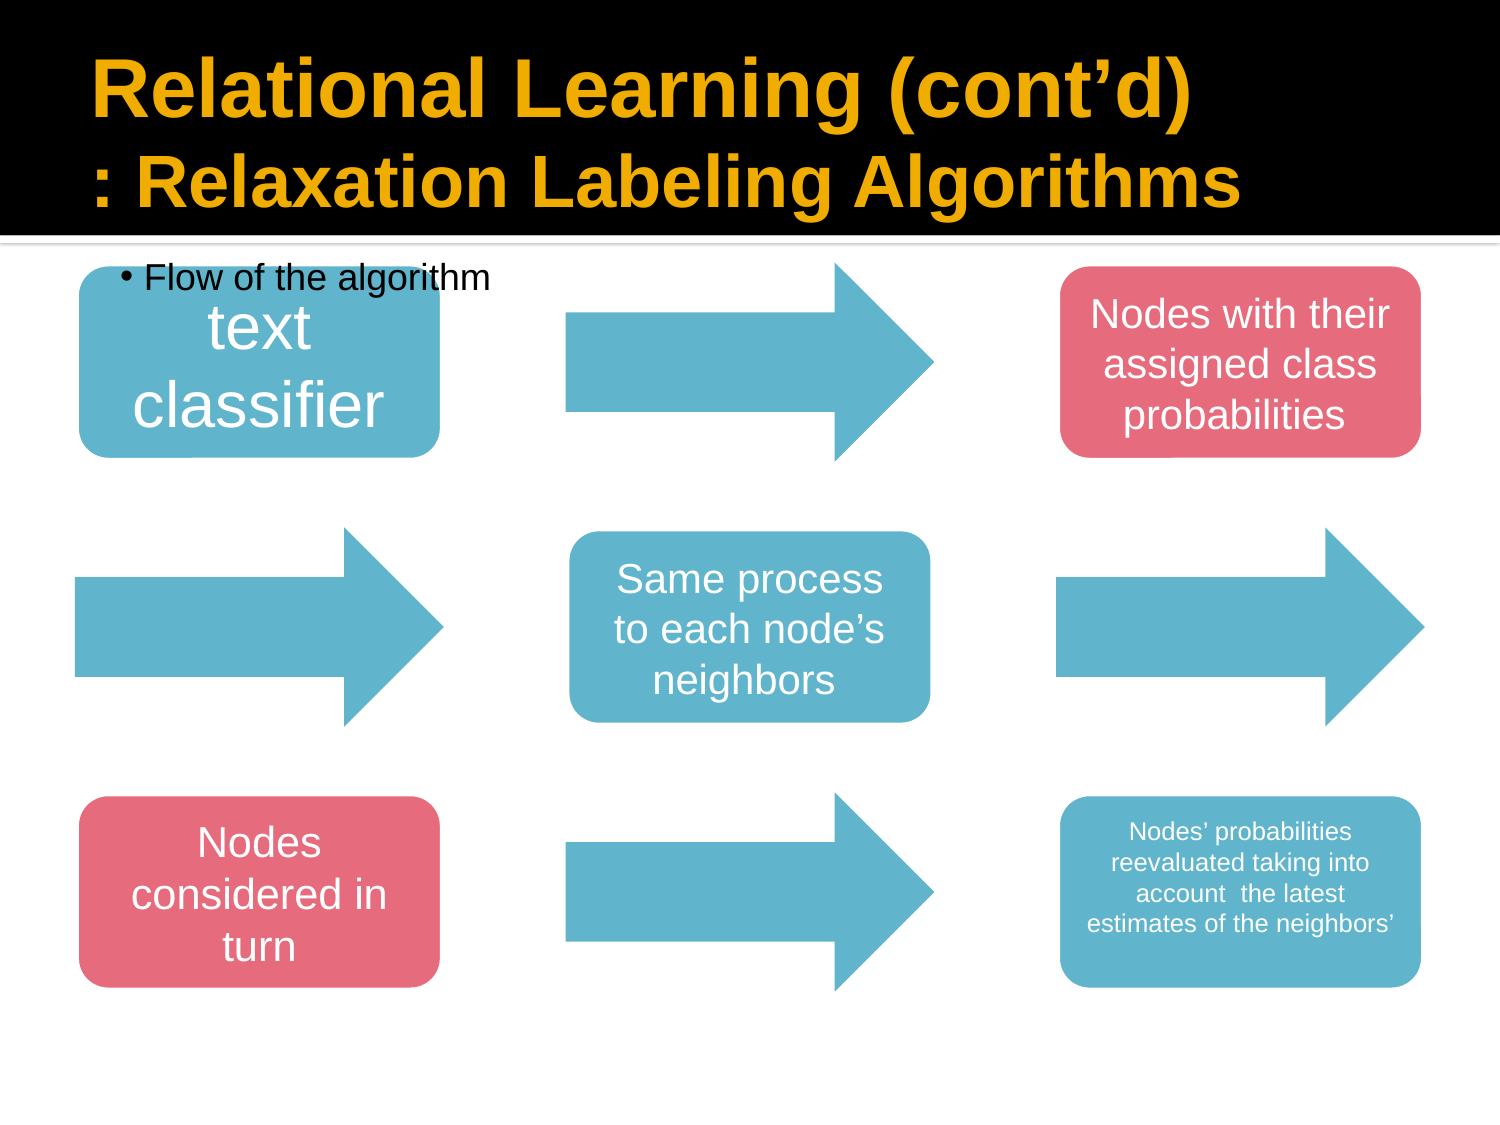

# Relational Learning (cont’d) : Relaxation Labeling Algorithms
 Flow of the algorithm
text classifier
Nodes with their assigned class probabilities
Same process to each node’s neighbors
Nodes considered in turn
Nodes’ probabilities reevaluated taking into account  the latest estimates of the neighbors’